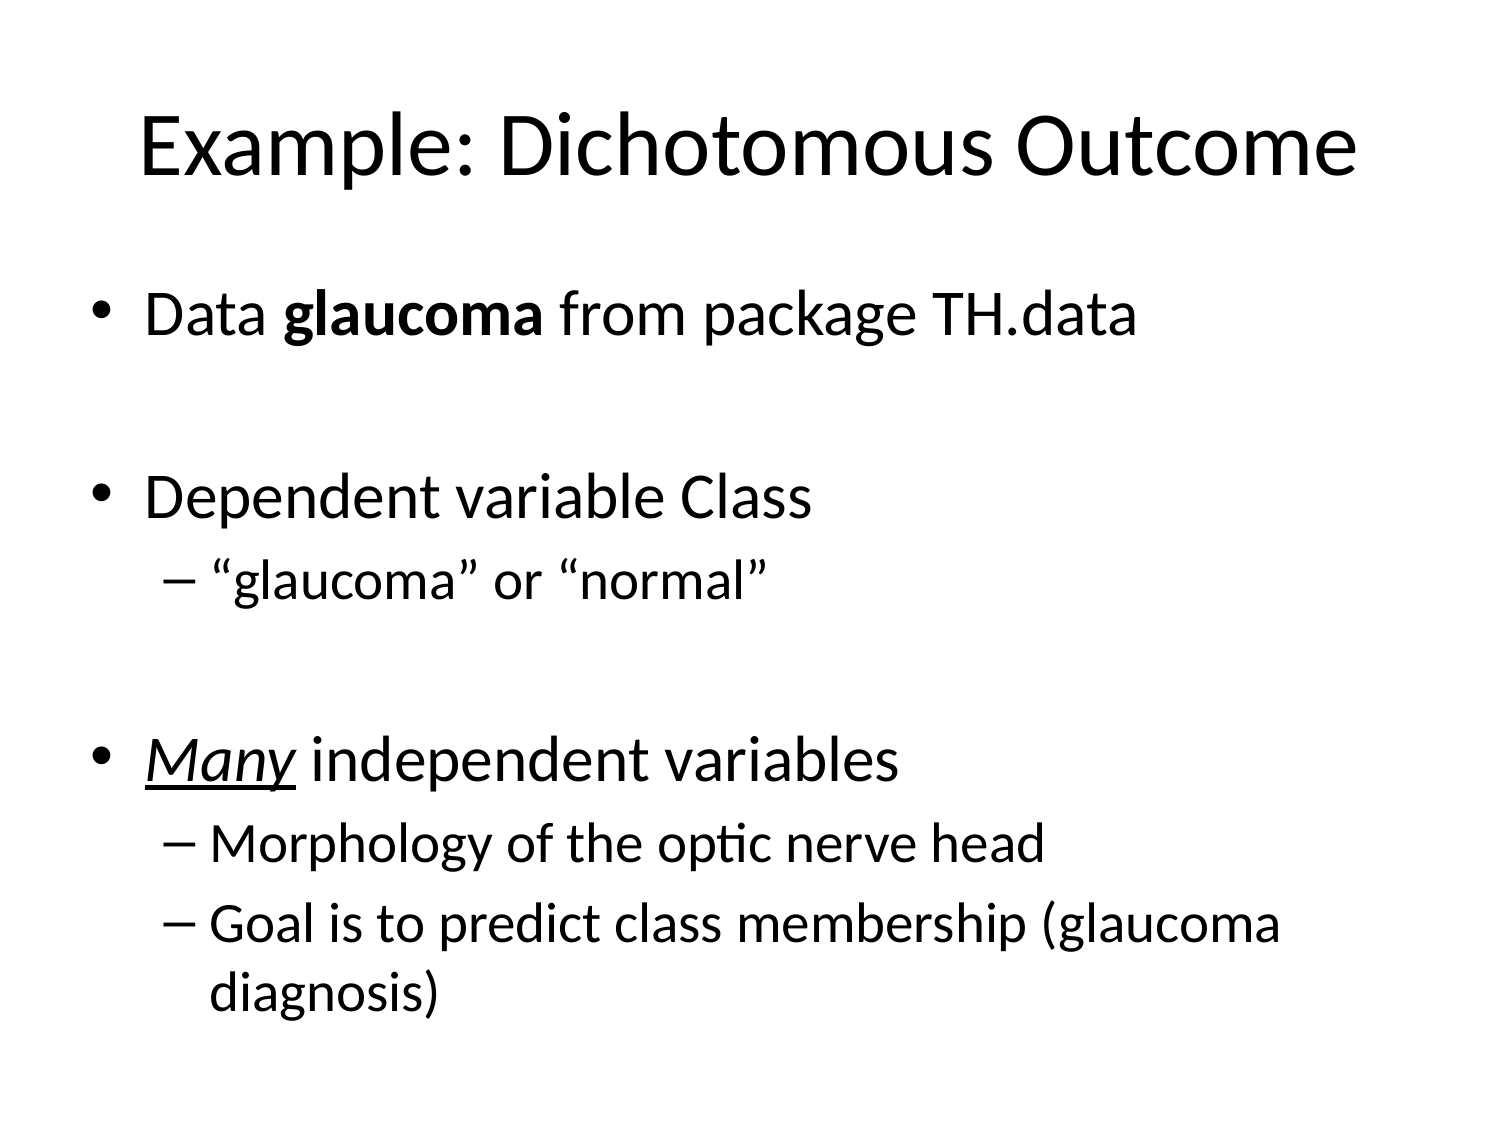

# Example: Dichotomous Outcome
Data glaucoma from package TH.data

Dependent variable Class
“glaucoma” or “normal”

Many independent variables
Morphology of the optic nerve head
Goal is to predict class membership (glaucoma diagnosis)